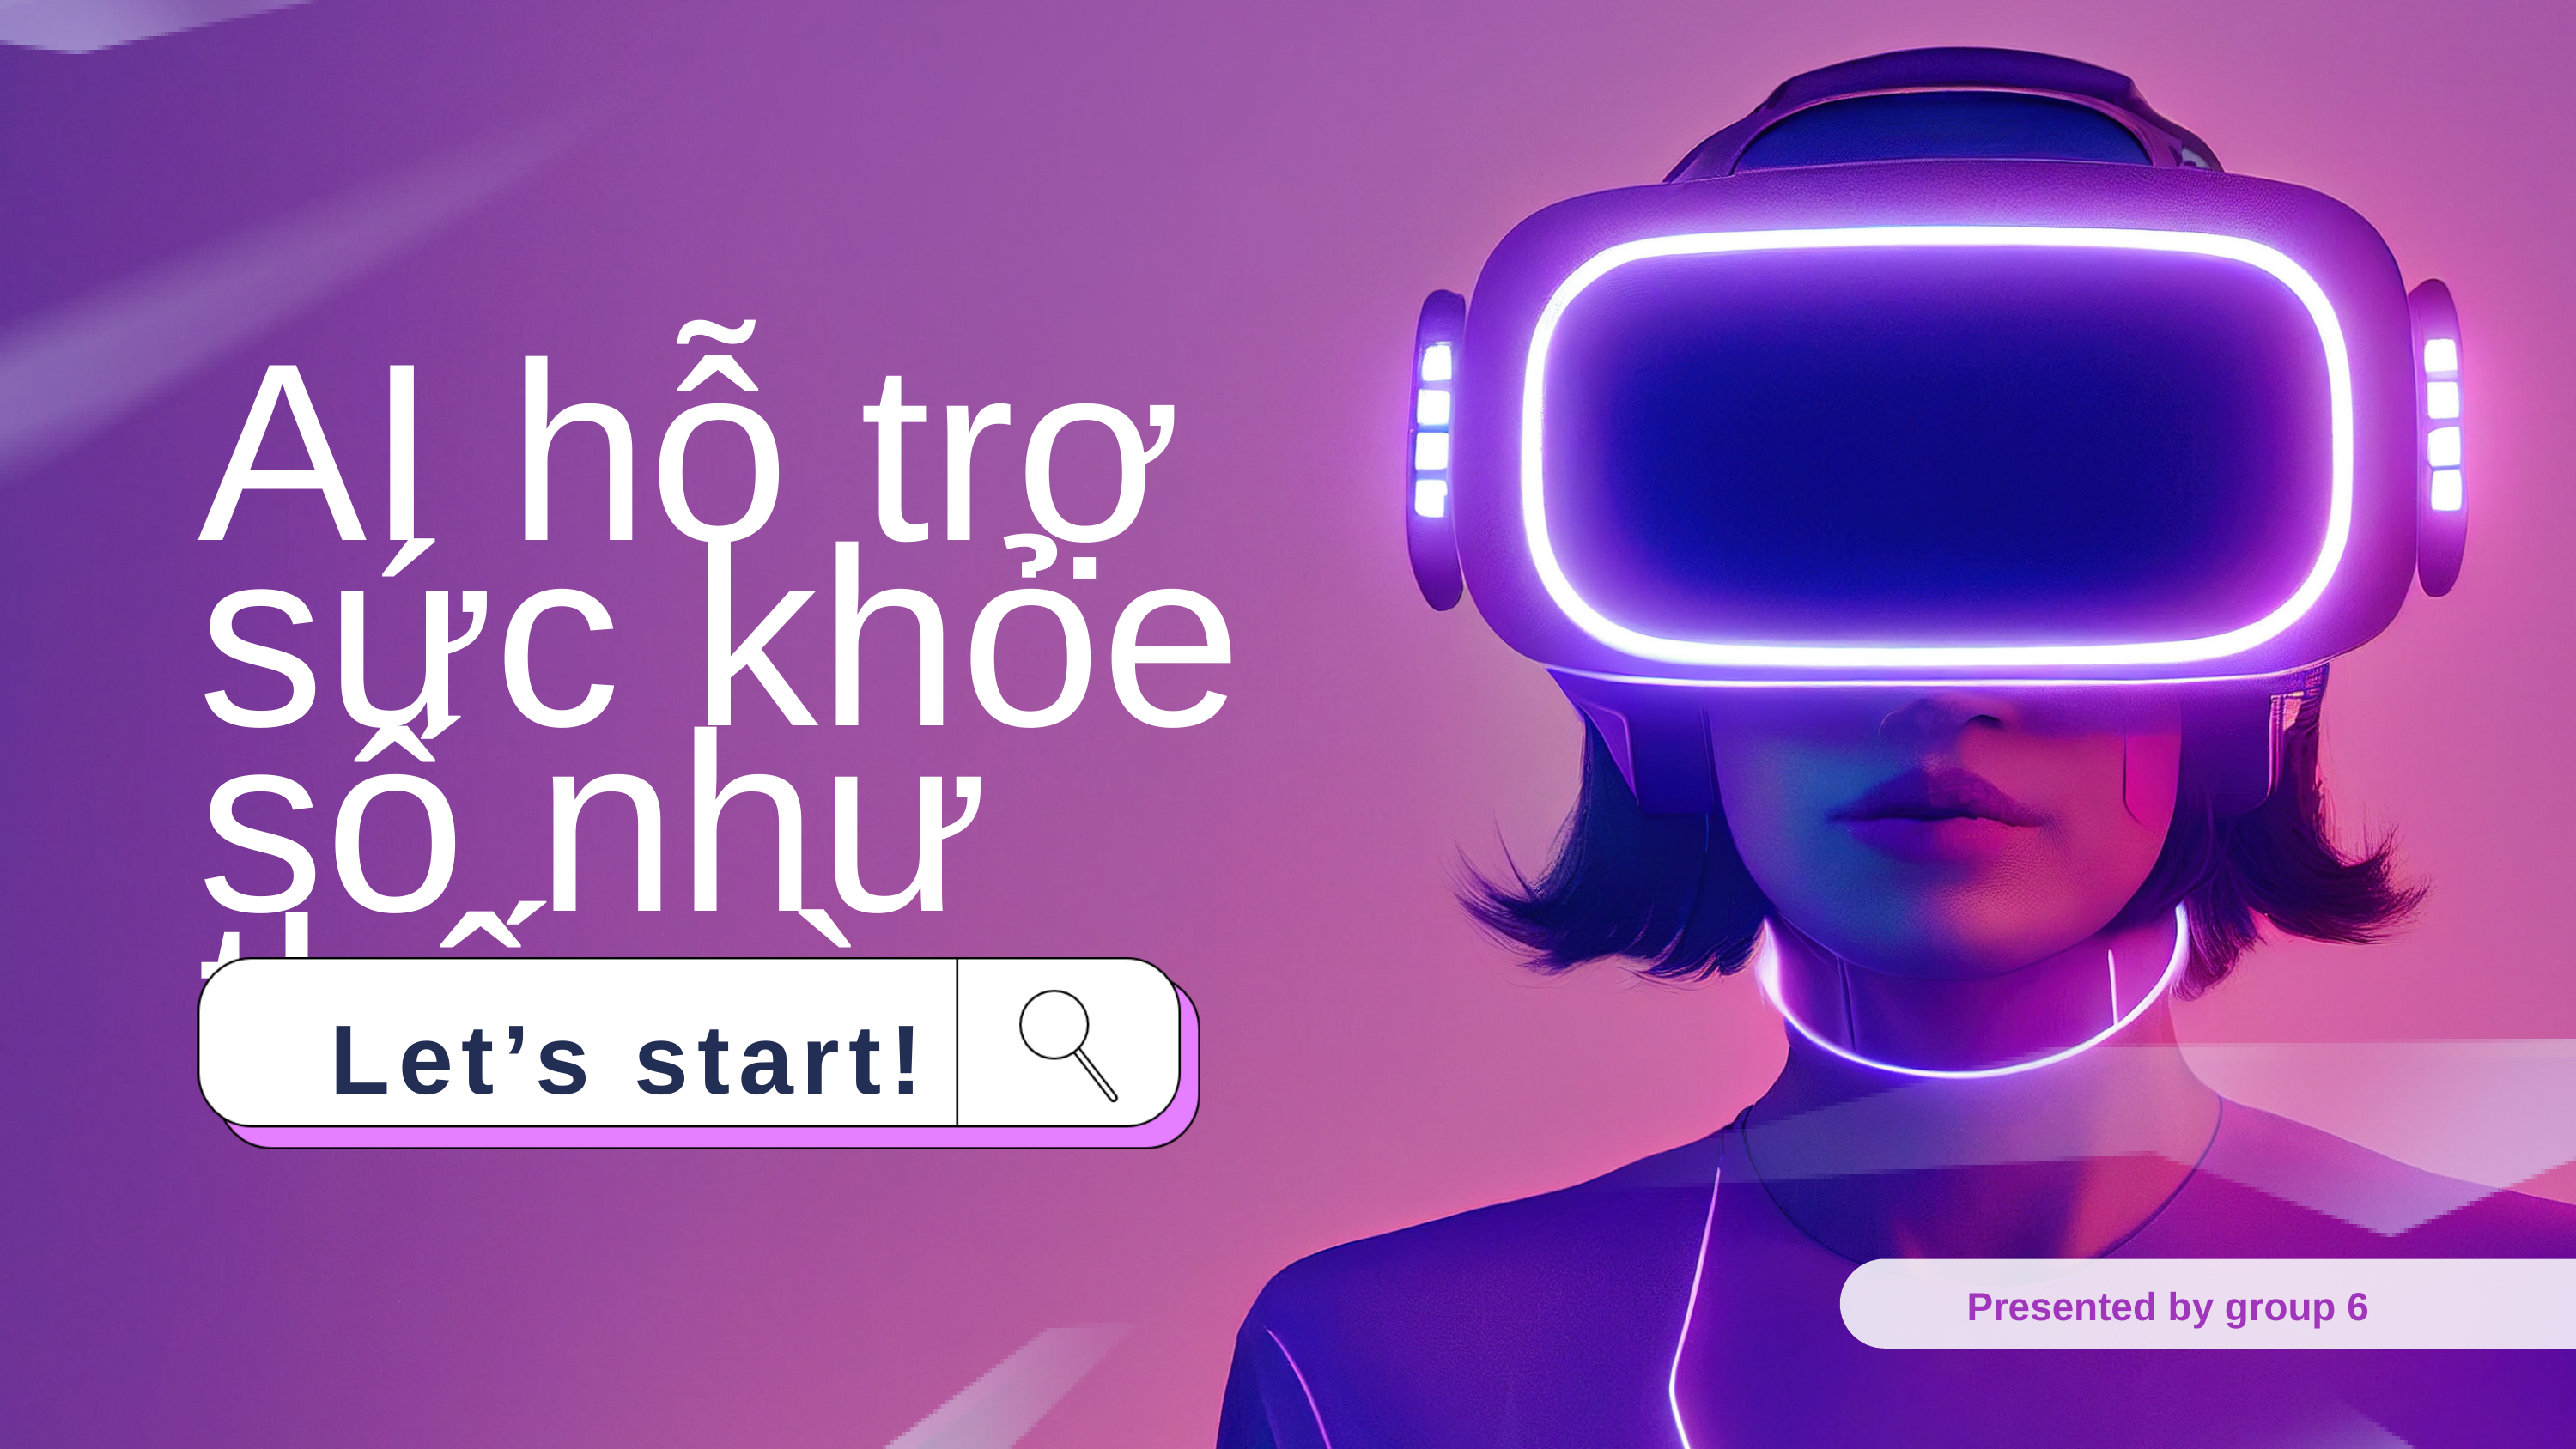

AI hỗ trợ sức khỏe số như thế nào

Let’s start!

Presented by group 6